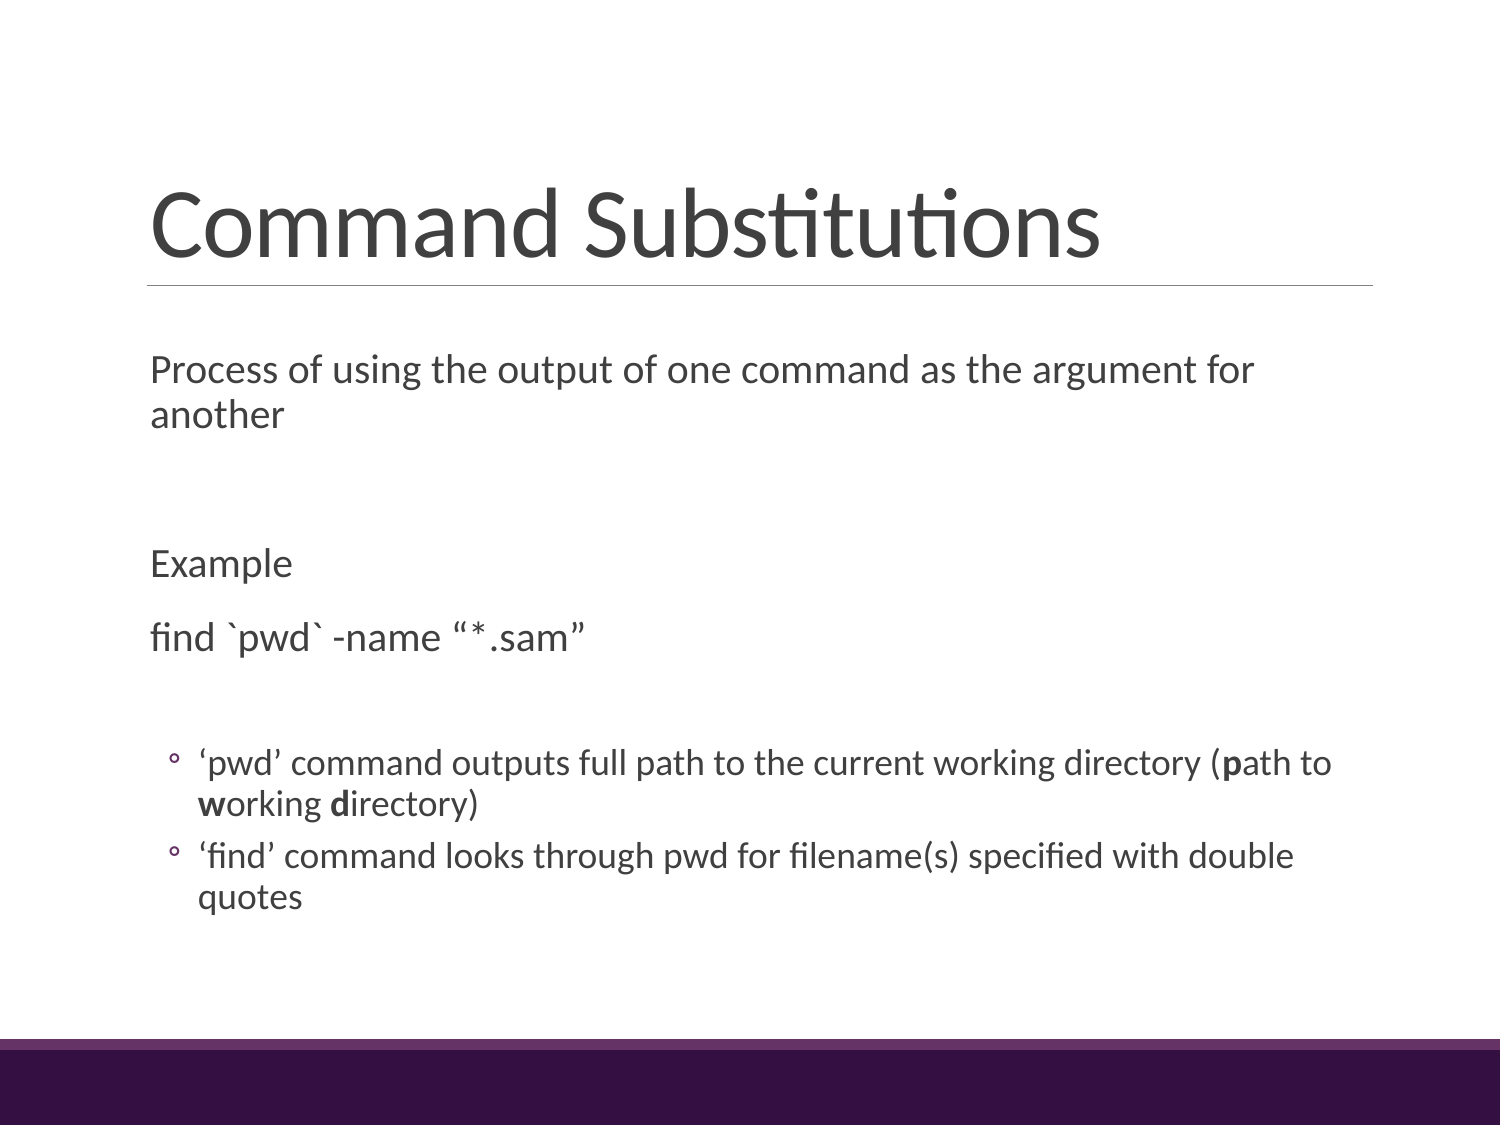

# Command Substitutions
Process of using the output of one command as the argument for another

Example
find `pwd` -name “*.sam”

‘pwd’ command outputs full path to the current working directory (path to working directory)
‘find’ command looks through pwd for filename(s) specified with double quotes